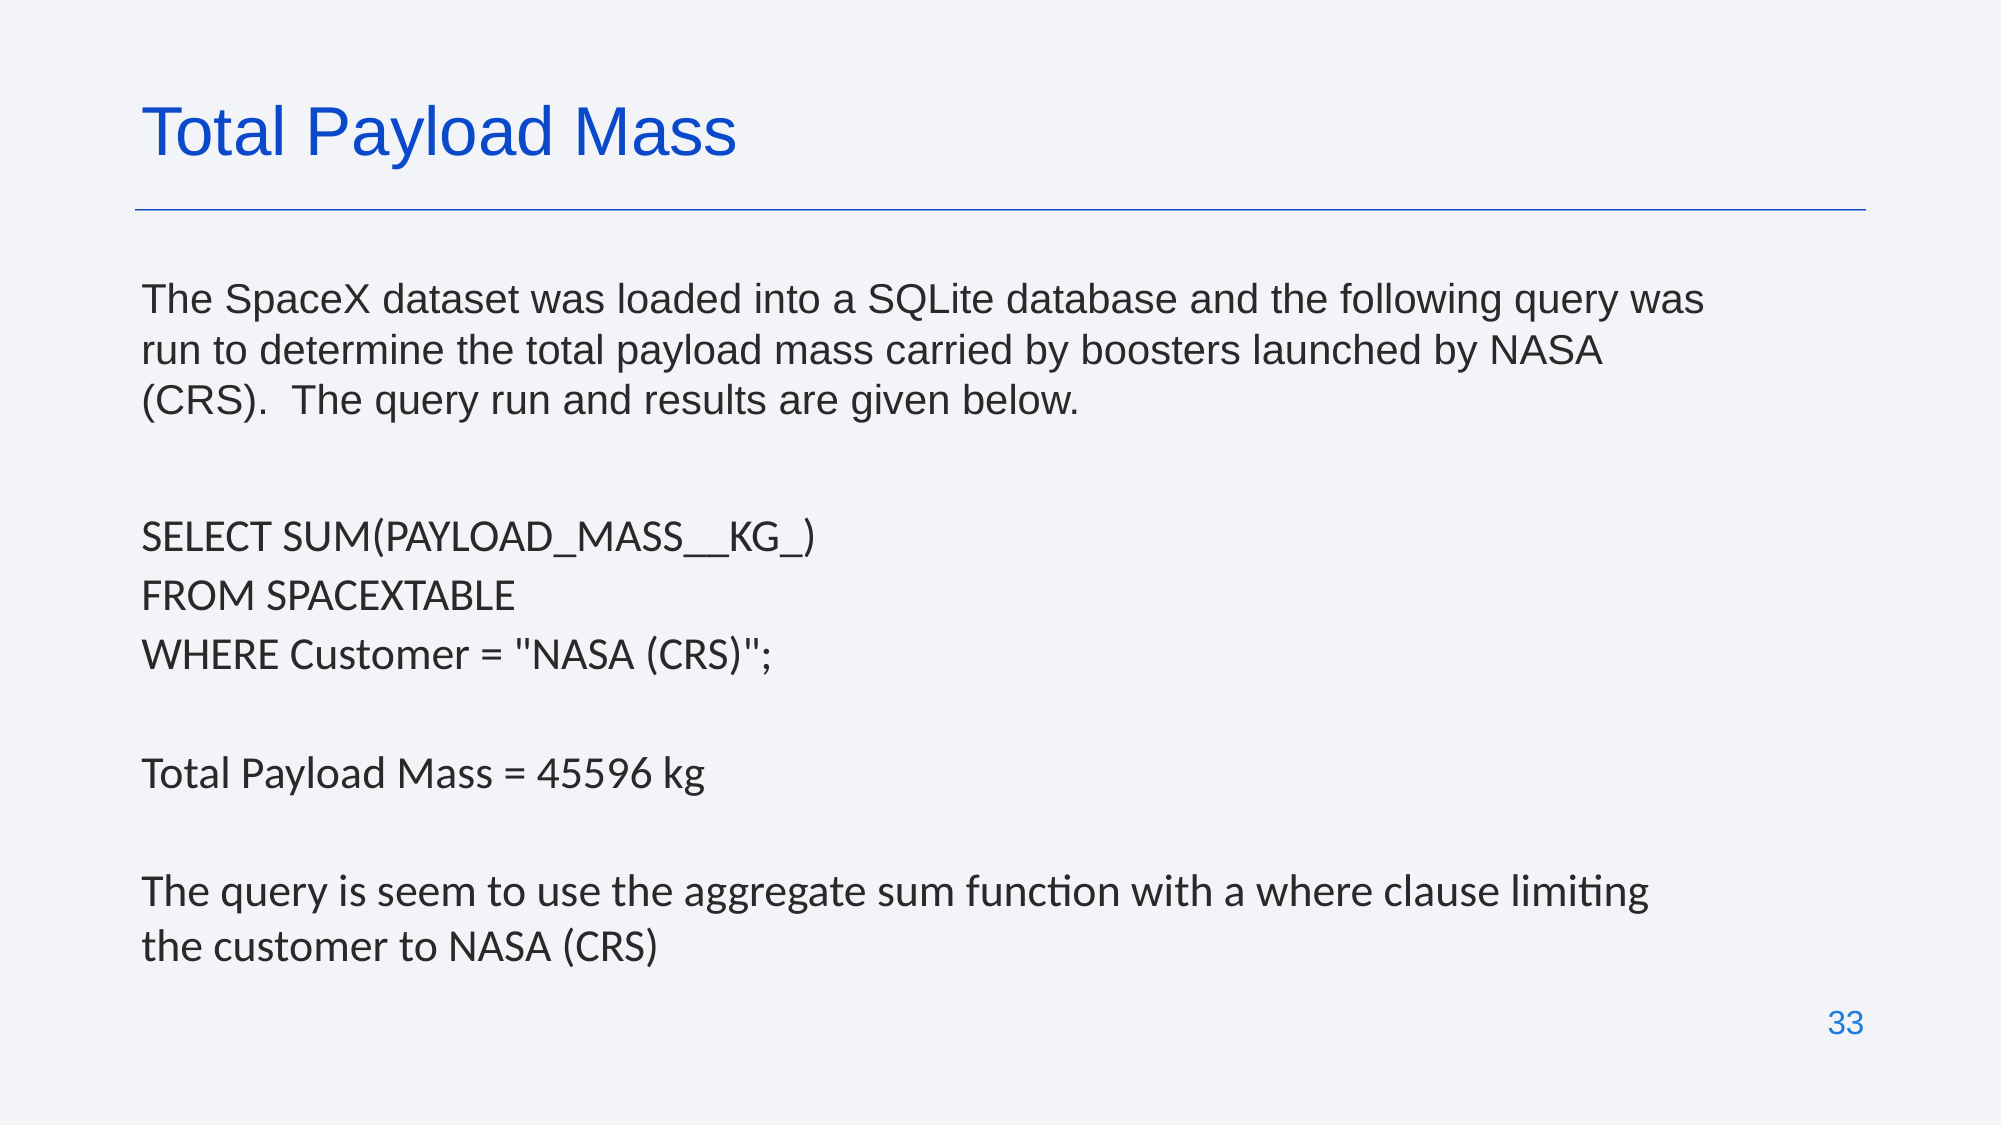

Total Payload Mass
The SpaceX dataset was loaded into a SQLite database and the following query was run to determine the total payload mass carried by boosters launched by NASA (CRS).  The query run and results are given below.

SELECT SUM(PAYLOAD_MASS__KG_)
FROM SPACEXTABLE
WHERE Customer = "NASA (CRS)";

Total Payload Mass = 45596 kg

The query is seem to use the aggregate sum function with a where clause limiting the customer to NASA (CRS)
33